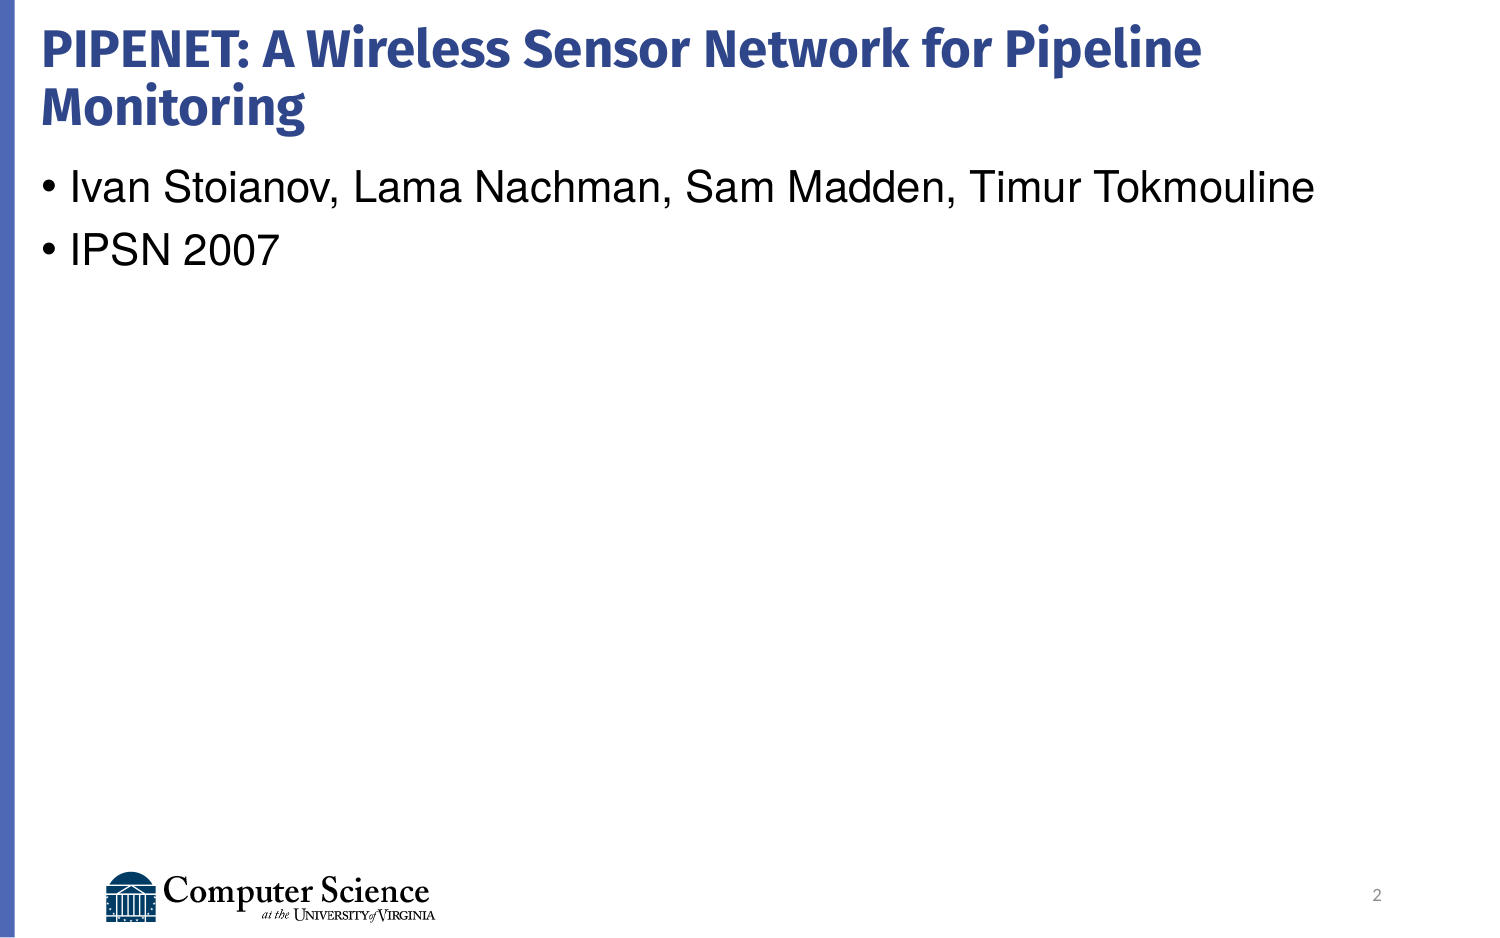

# PIPENET: A Wireless Sensor Network for Pipeline Monitoring
Ivan Stoianov, Lama Nachman, Sam Madden, Timur Tokmouline
IPSN 2007
2